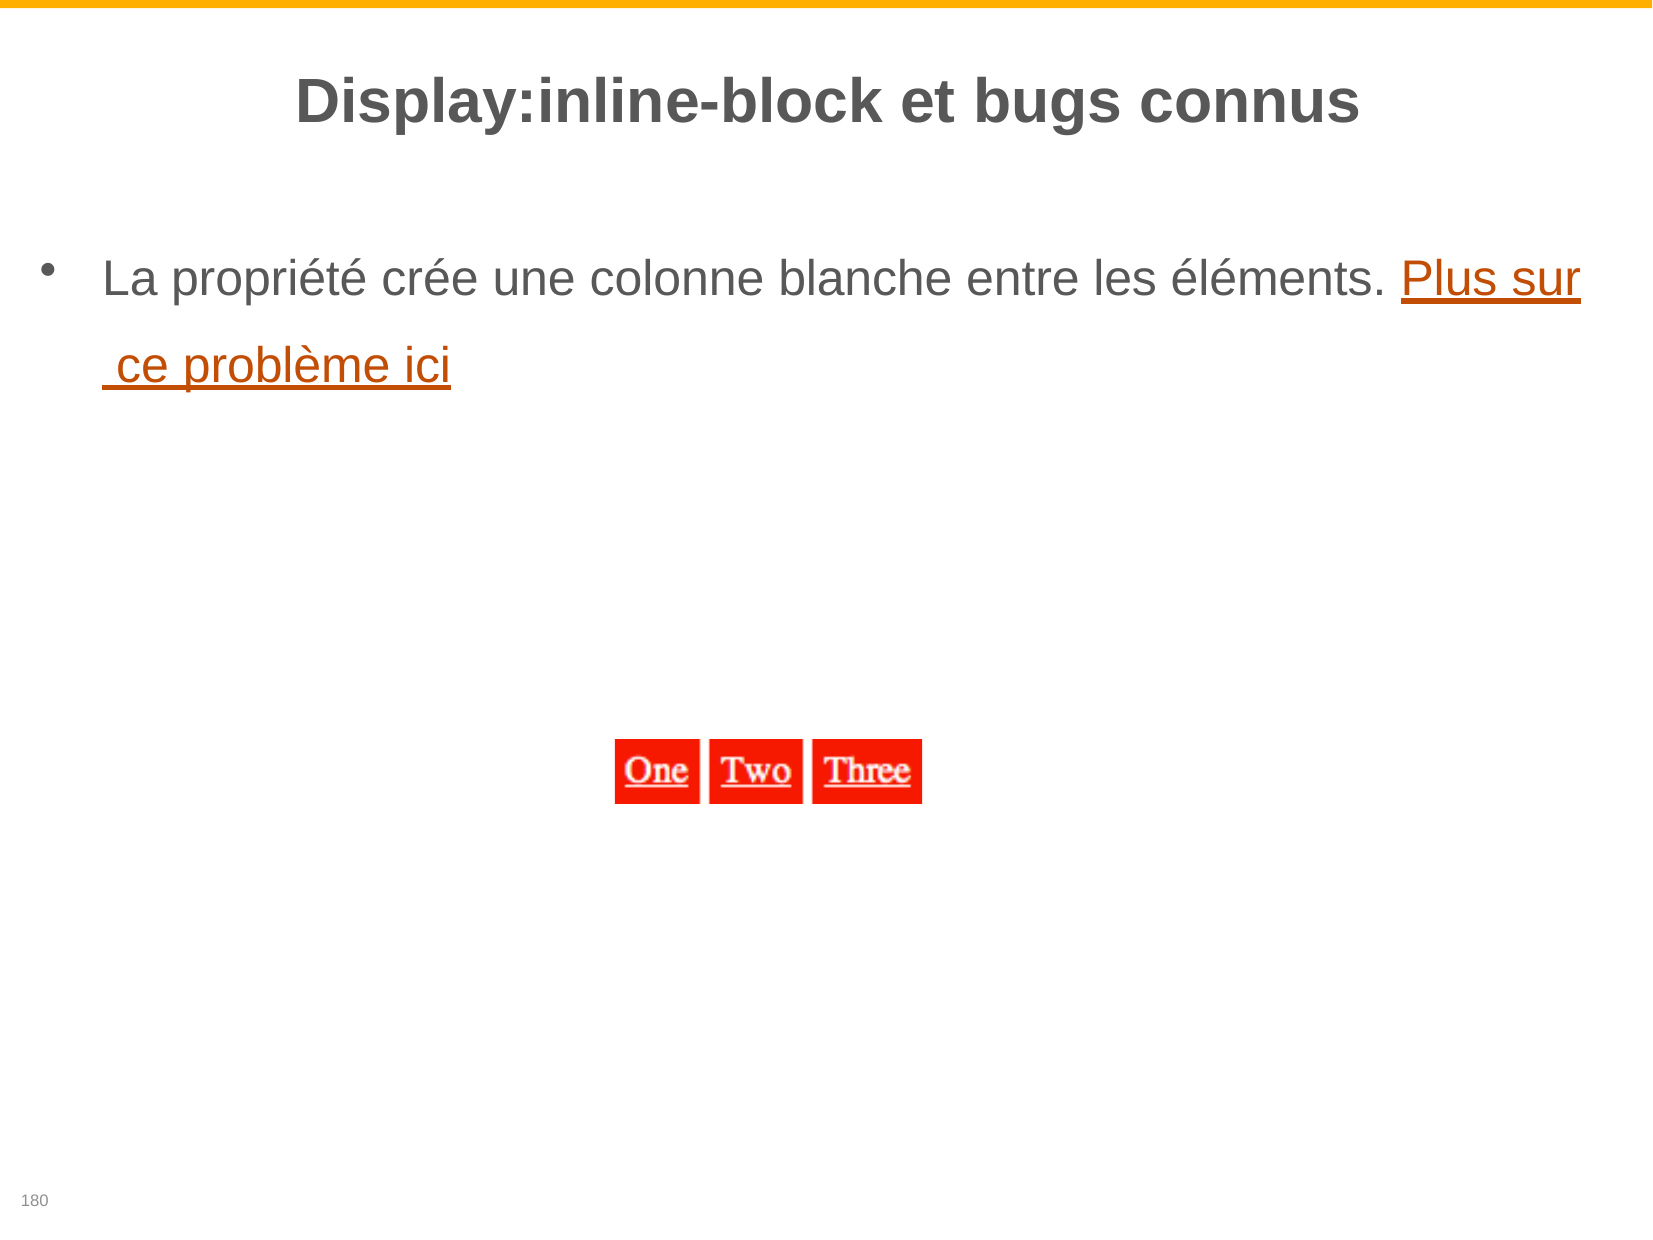

# Display:inline-block et bugs connus
La propriété crée une colonne blanche entre les éléments. Plus sur  ce problème ici

180